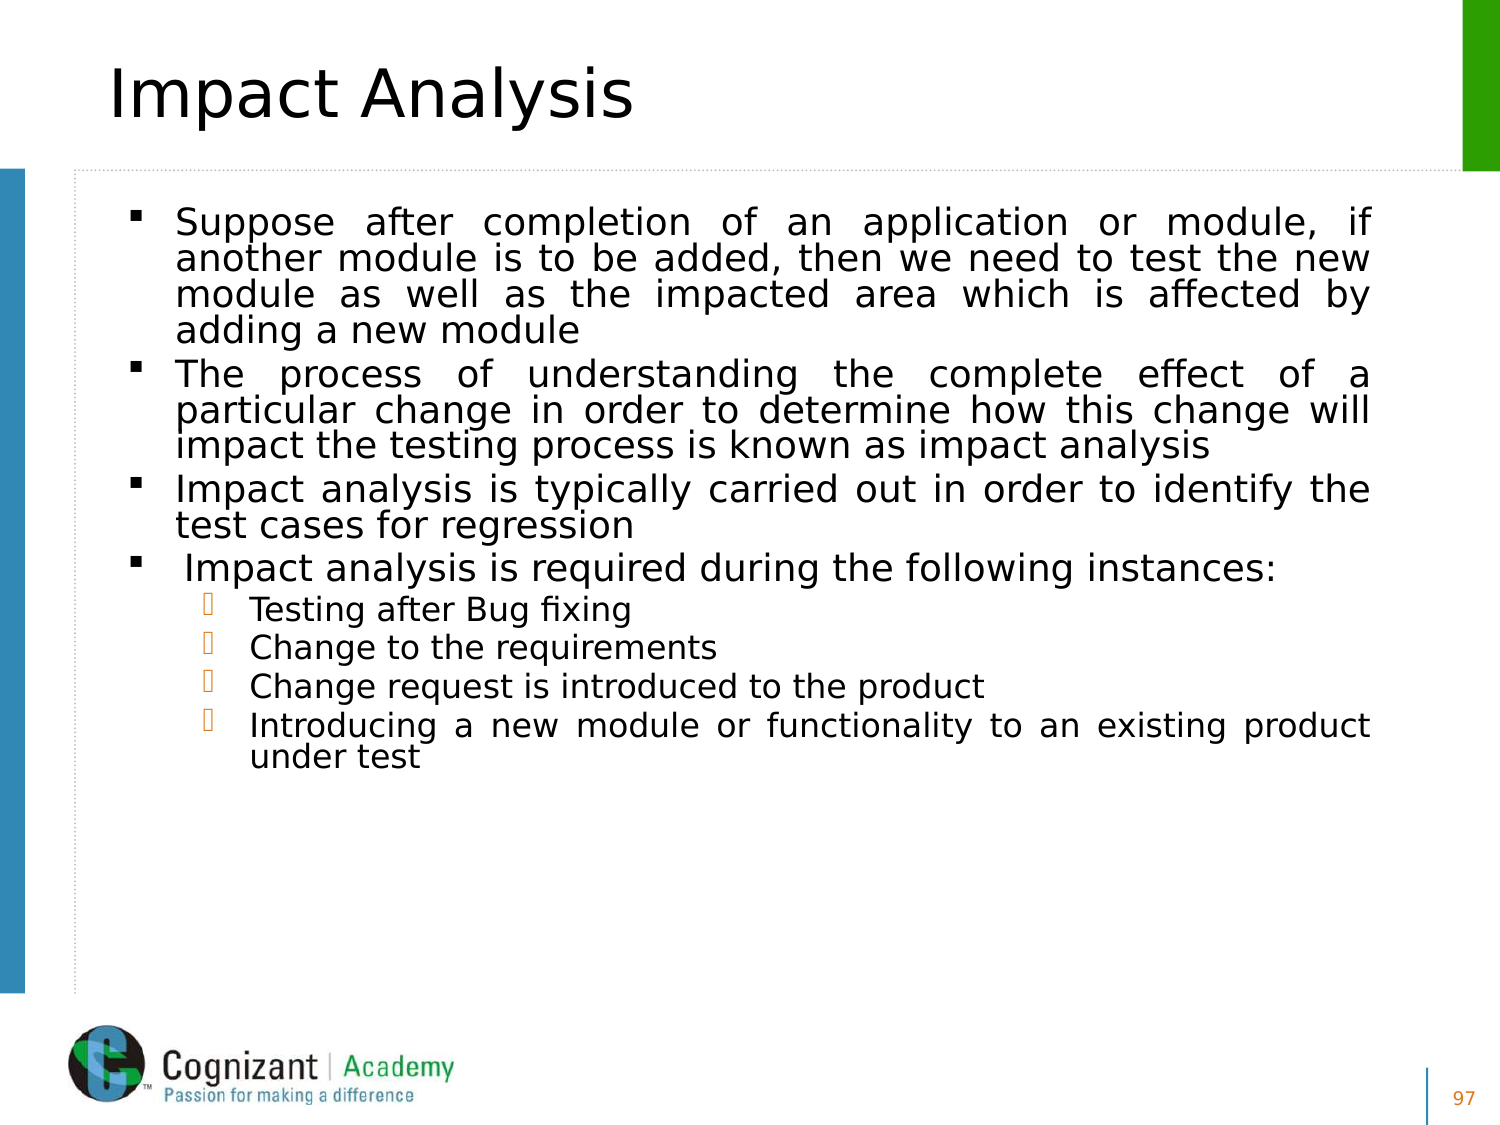

# Impact Analysis
Suppose after completion of an application or module, if another module is to be added, then we need to test the new module as well as the impacted area which is affected by adding a new module
The process of understanding the complete effect of a particular change in order to determine how this change will impact the testing process is known as impact analysis
Impact analysis is typically carried out in order to identify the test cases for regression
Impact analysis is required during the following instances:
Testing after Bug fixing
Change to the requirements
Change request is introduced to the product
Introducing a new module or functionality to an existing product under test

97